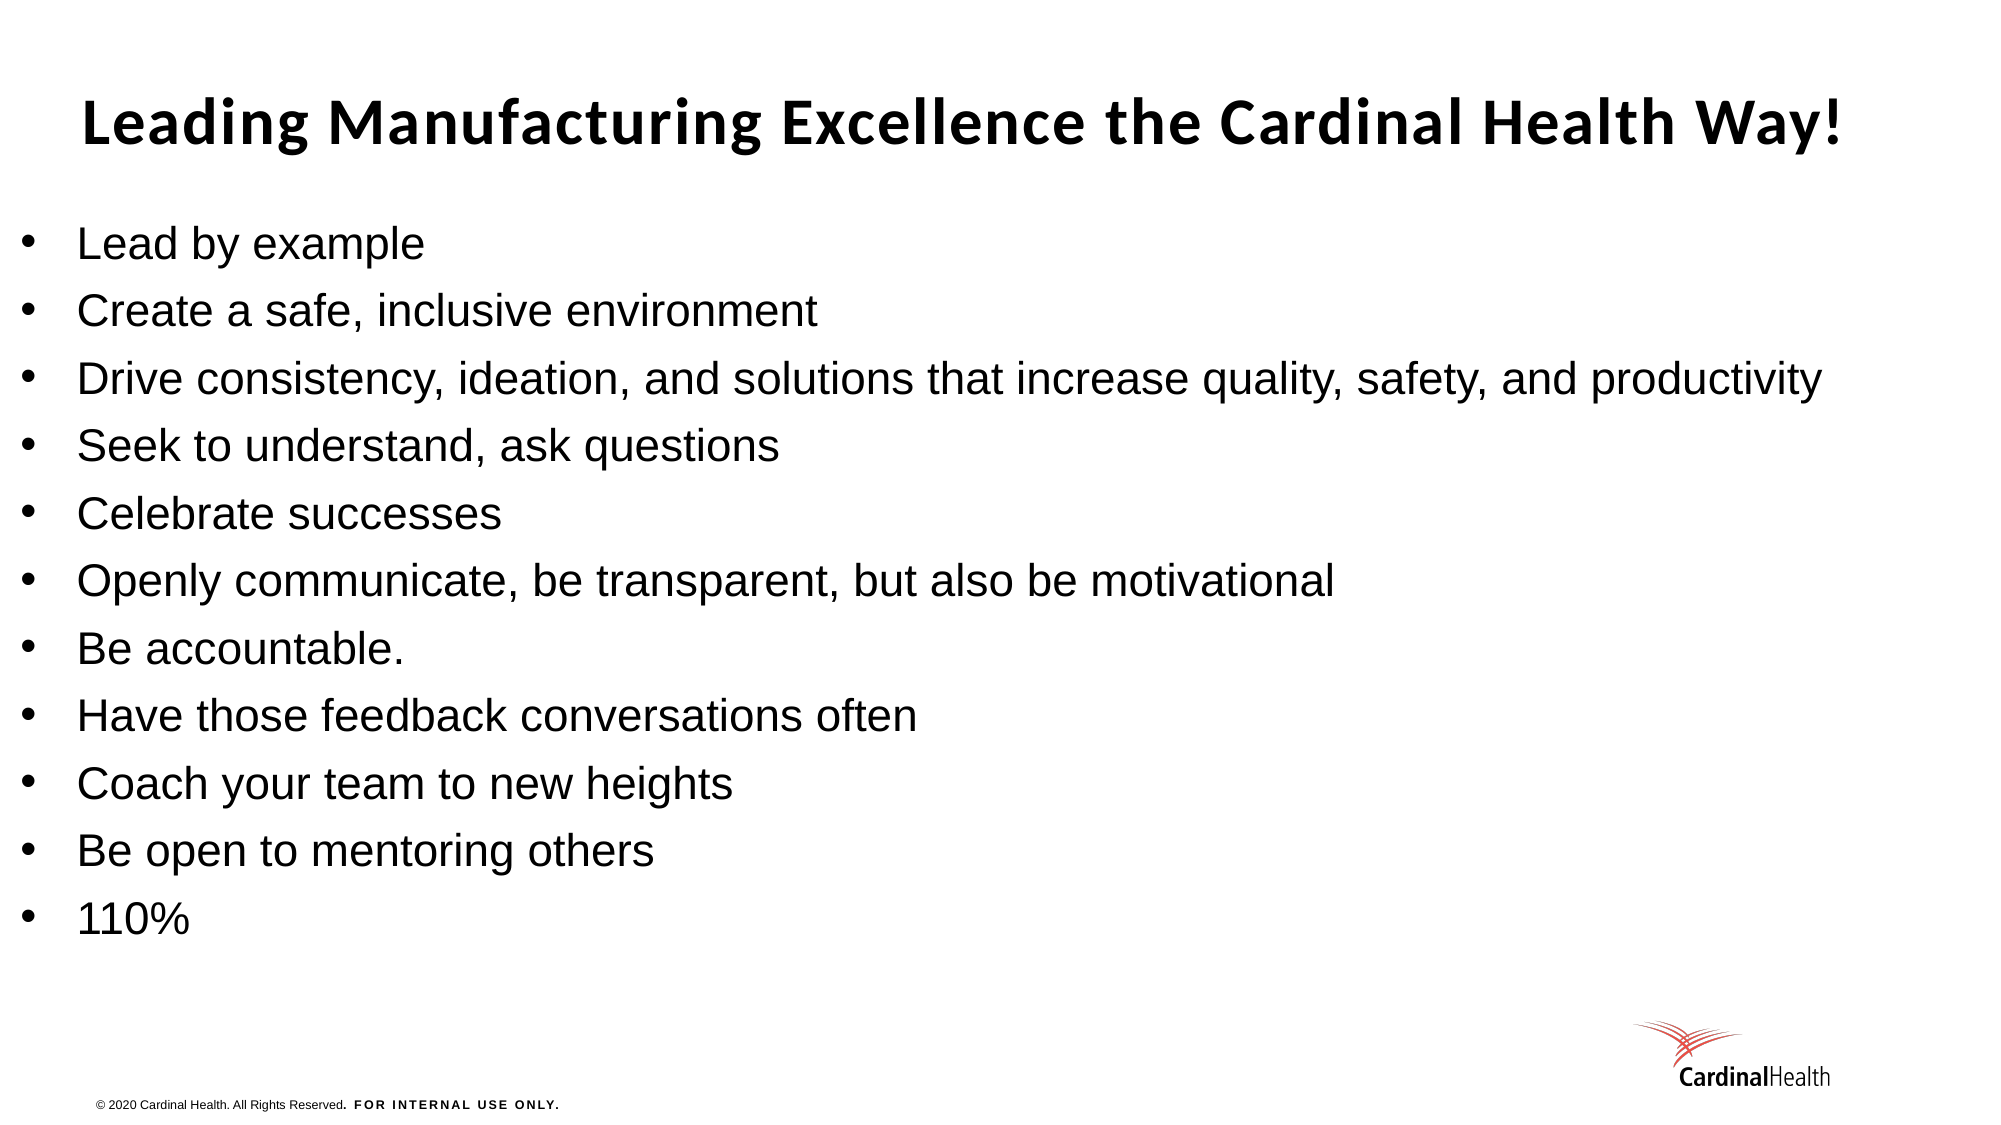

Leading Manufacturing Excellence the Cardinal Health Way!
Lead by example
Create a safe, inclusive environment
Drive consistency, ideation, and solutions that increase quality, safety, and productivity
Seek to understand, ask questions
Celebrate successes
Openly communicate, be transparent, but also be motivational
Be accountable.
Have those feedback conversations often
Coach your team to new heights
Be open to mentoring others
110%